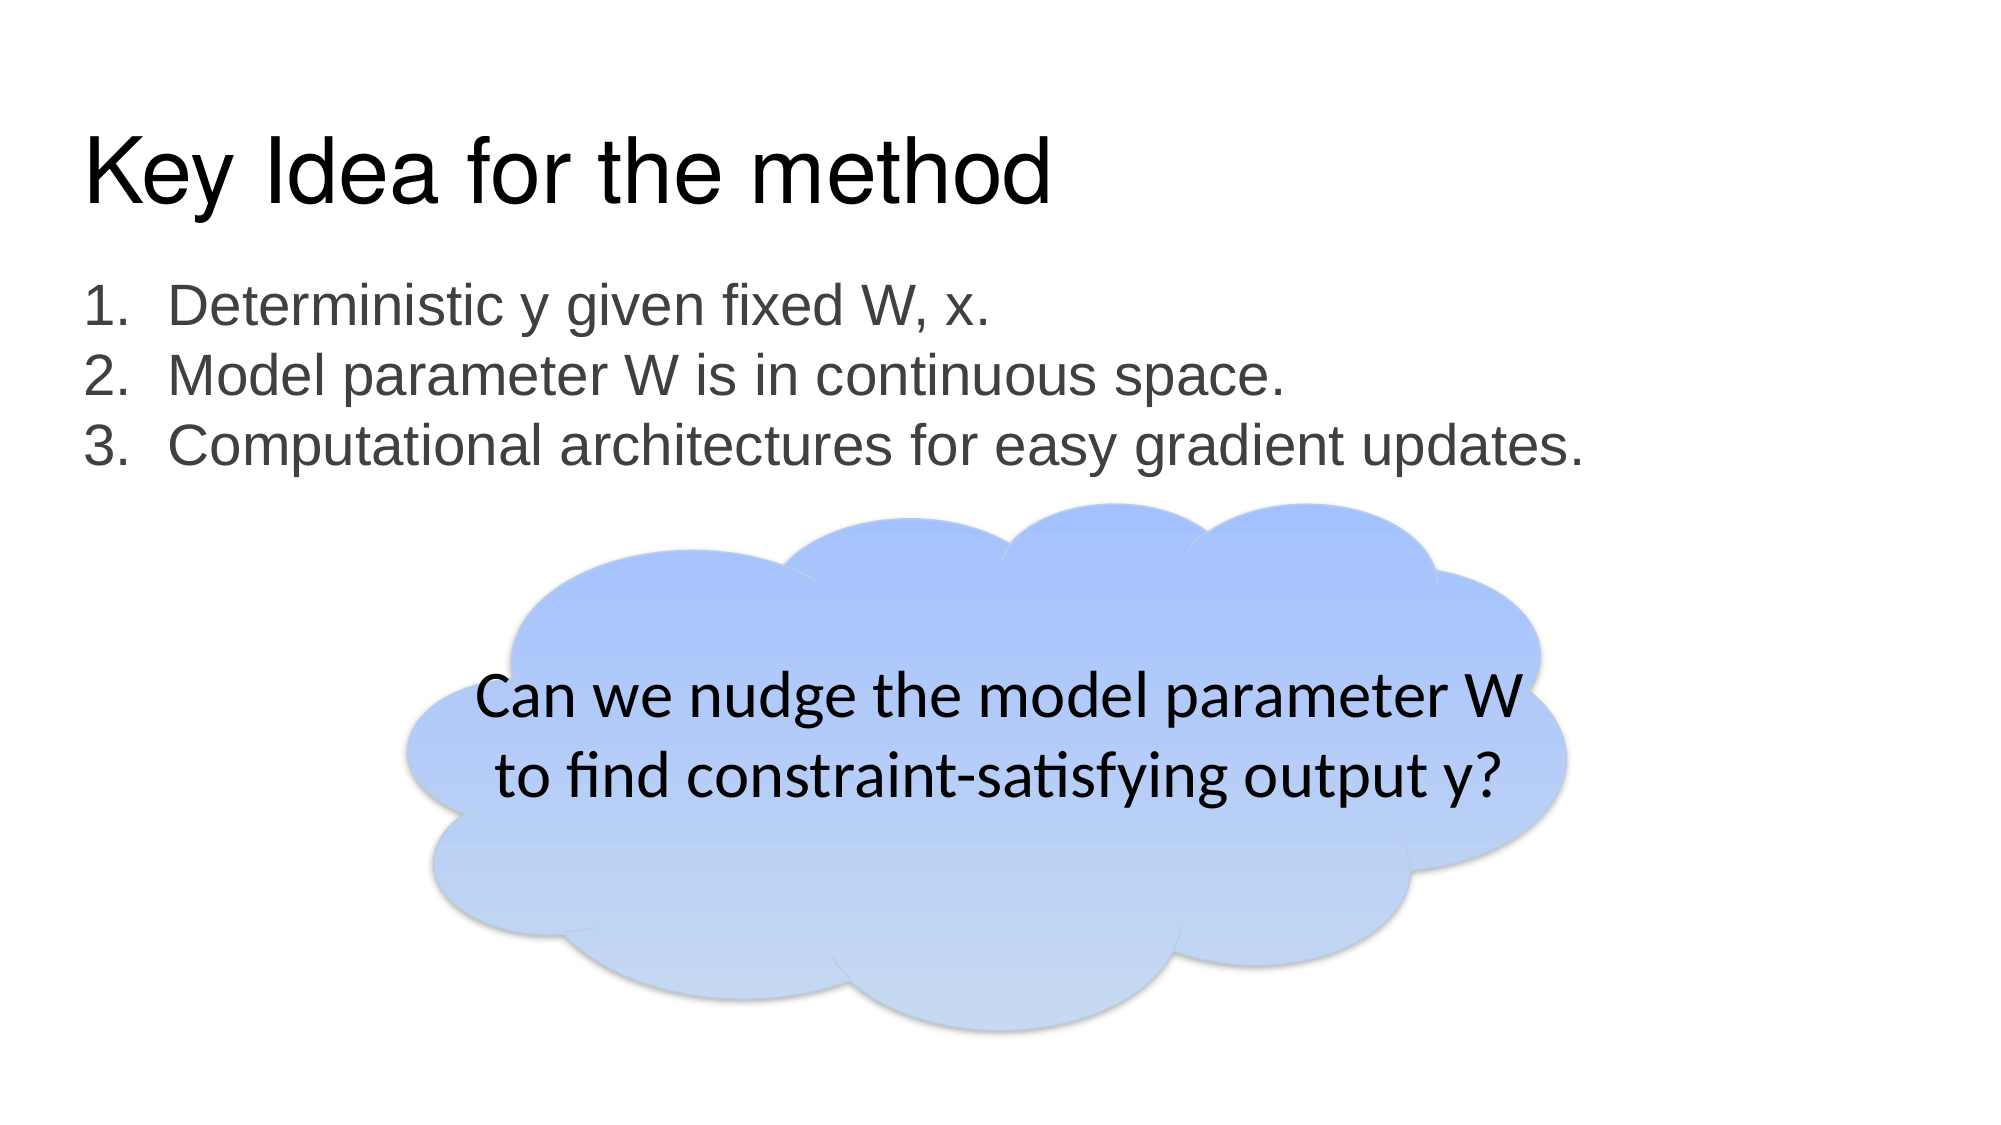

# Key Idea for the method
Deterministic y given fixed W, x.
Model parameter W is in continuous space.
Computational architectures for easy gradient updates.

Can we nudge the model parameter W
to find constraint-satisfying output y?